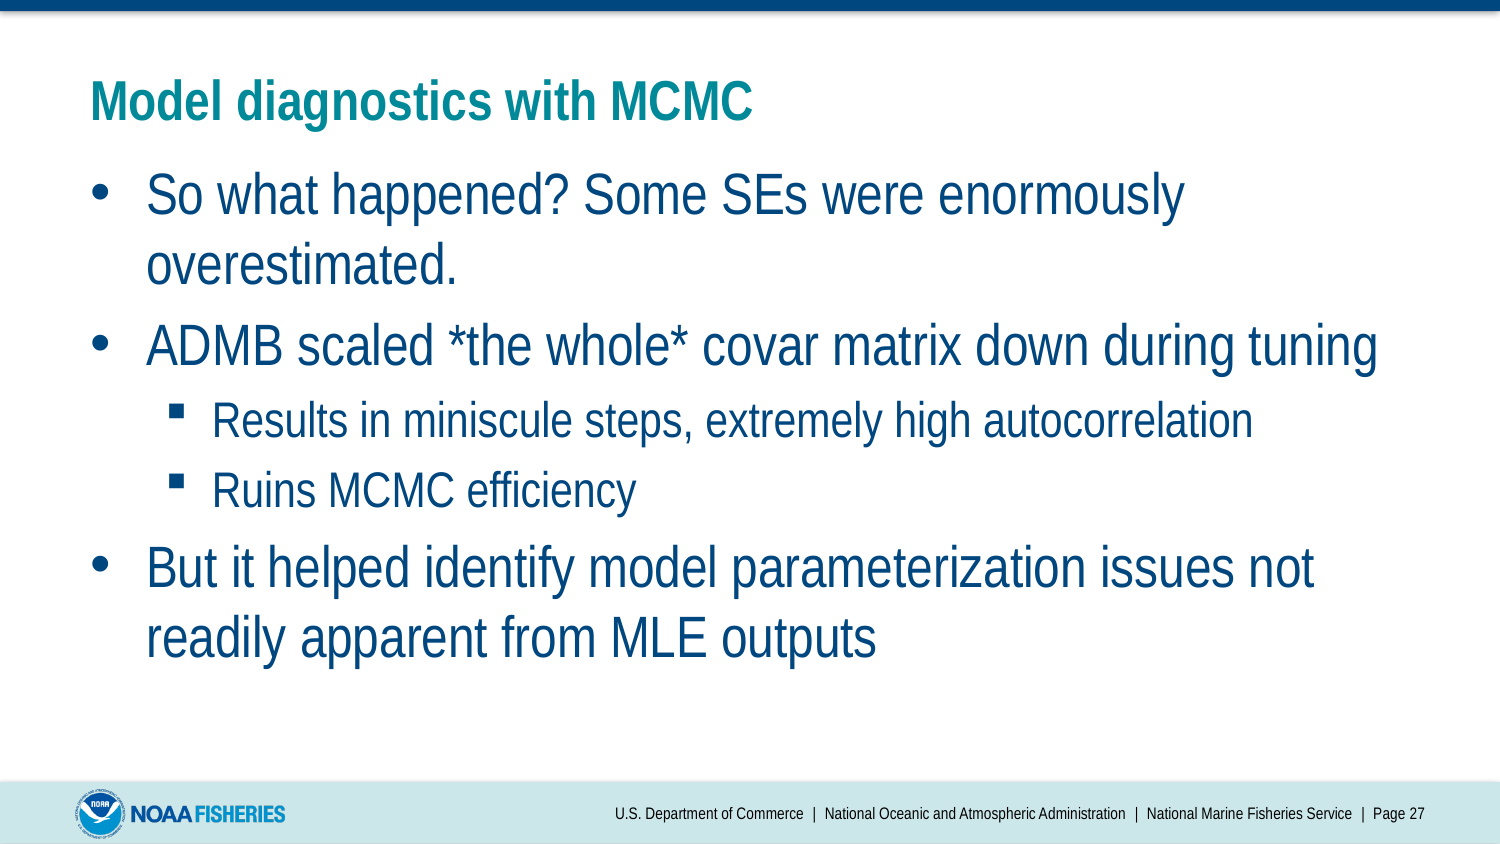

# Model diagnostics with MCMC
So what happened? Some SEs were enormously overestimated.
ADMB scaled *the whole* covar matrix down during tuning
Results in miniscule steps, extremely high autocorrelation
Ruins MCMC efficiency
But it helped identify model parameterization issues not readily apparent from MLE outputs

U.S. Department of Commerce | National Oceanic and Atmospheric Administration | National Marine Fisheries Service | Page 27